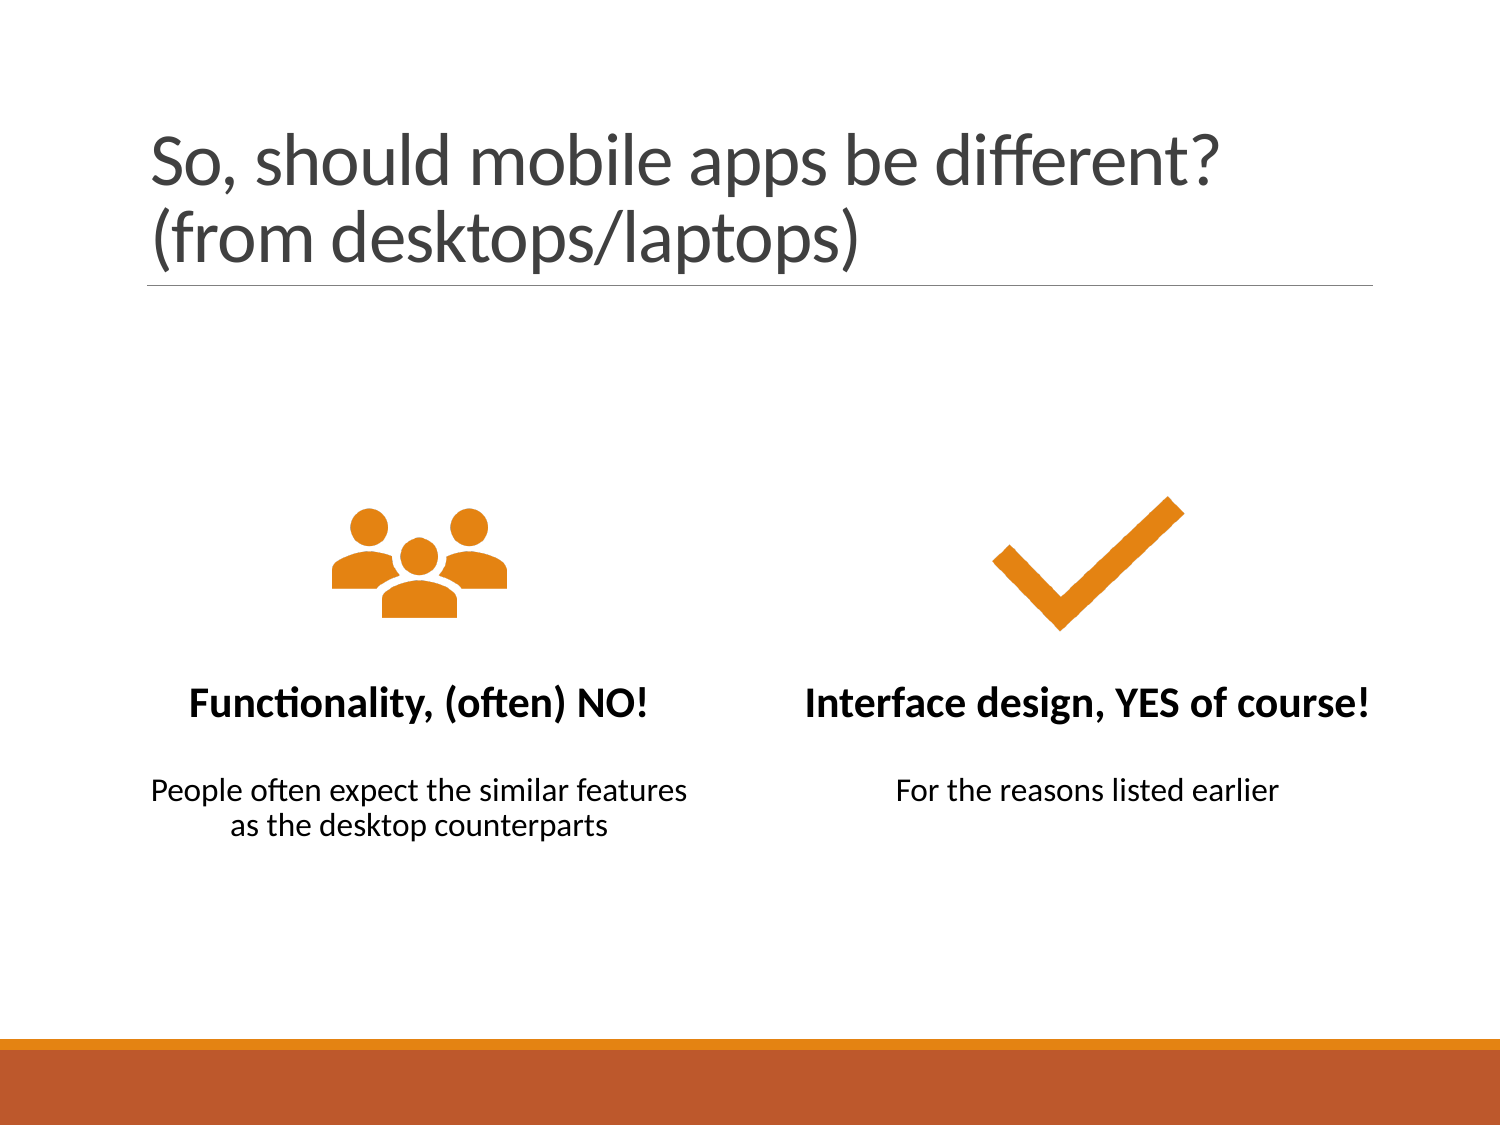

# So, should mobile apps be different? (from desktops/laptops)
Functionality, (often) NO!
People often expect the similar features as the desktop counterparts
Interface design, YES of course!
For the reasons listed earlier